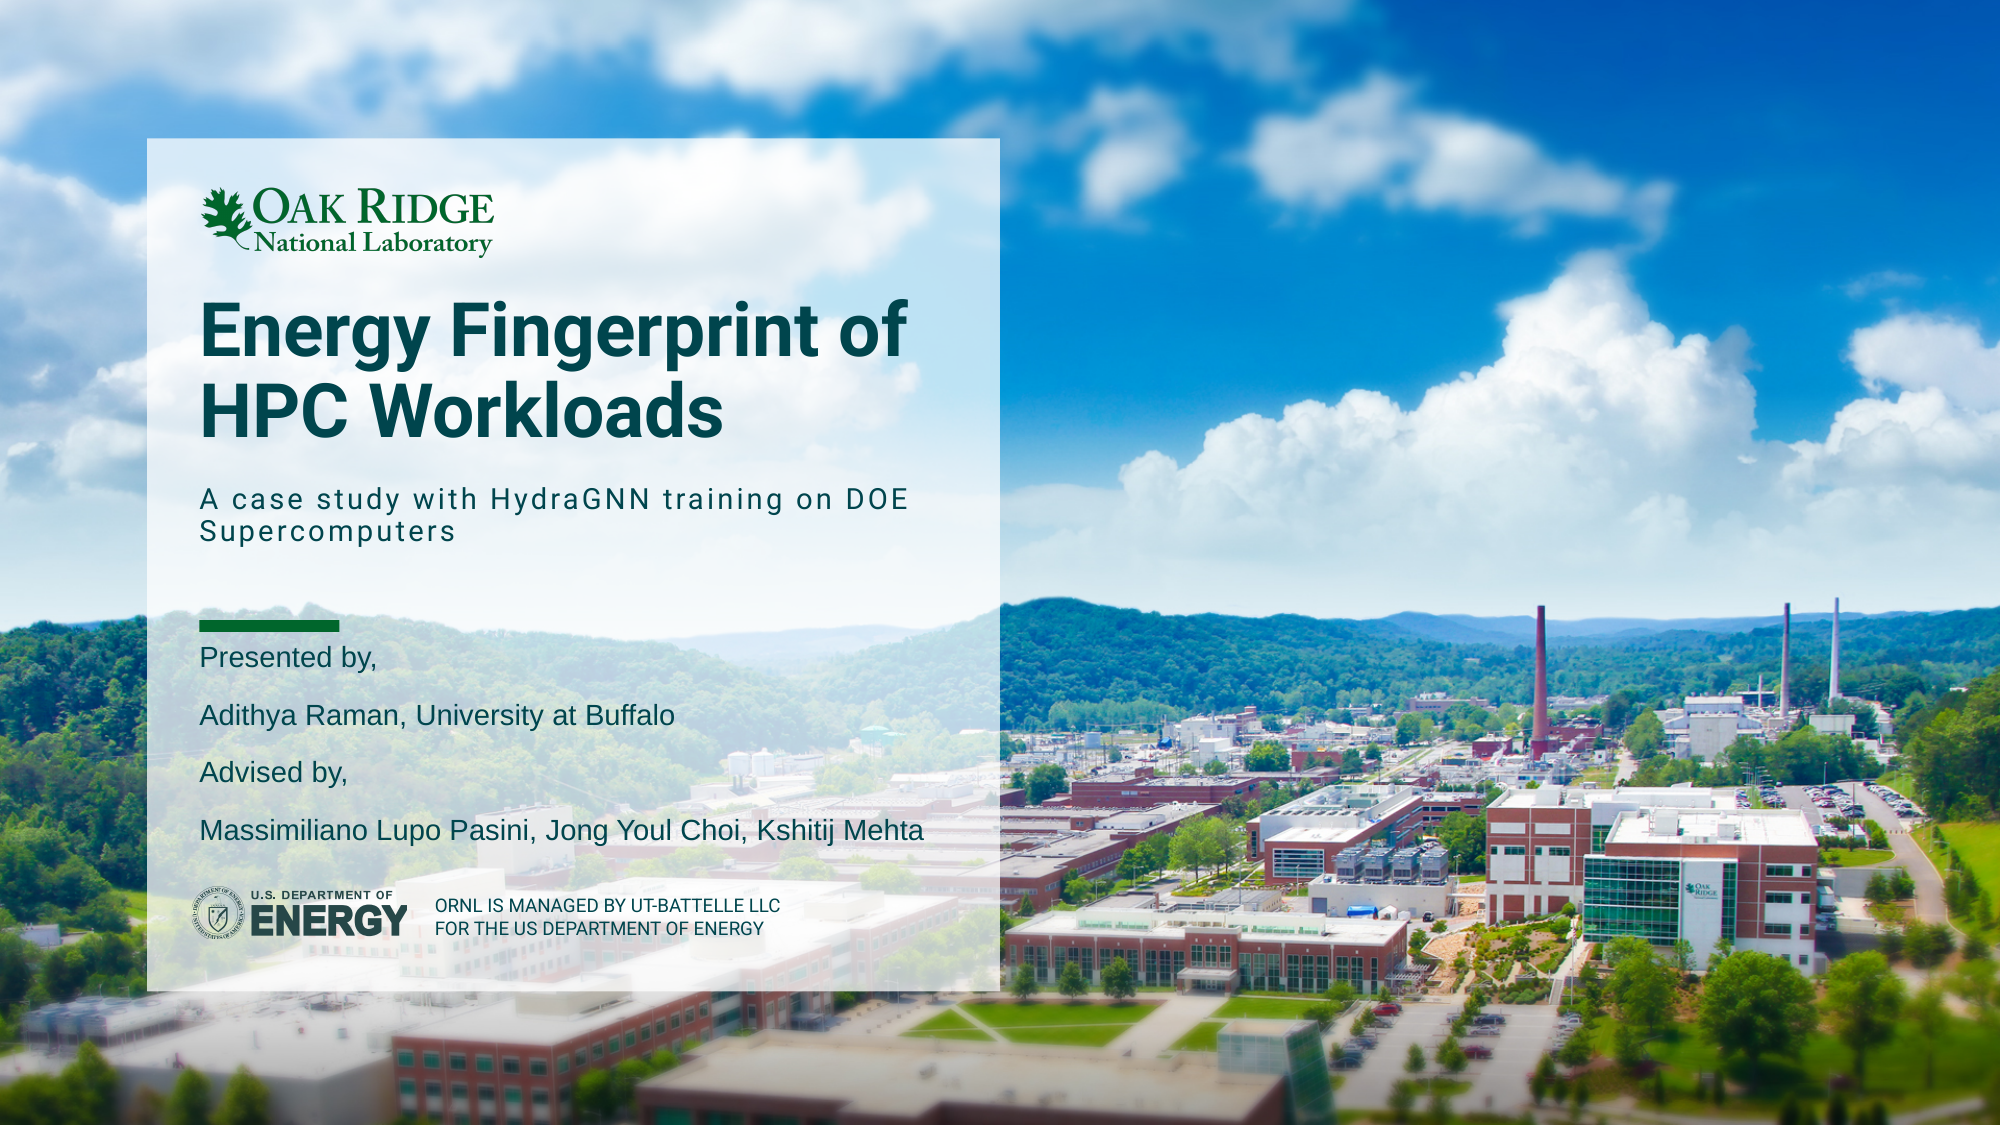

# Energy Fingerprint of HPC Workloads
A case study with HydraGNN training on DOE Supercomputers
Presented by,
Adithya Raman, University at Buffalo
Advised by,
Massimiliano Lupo Pasini, Jong Youl Choi, Kshitij Mehta